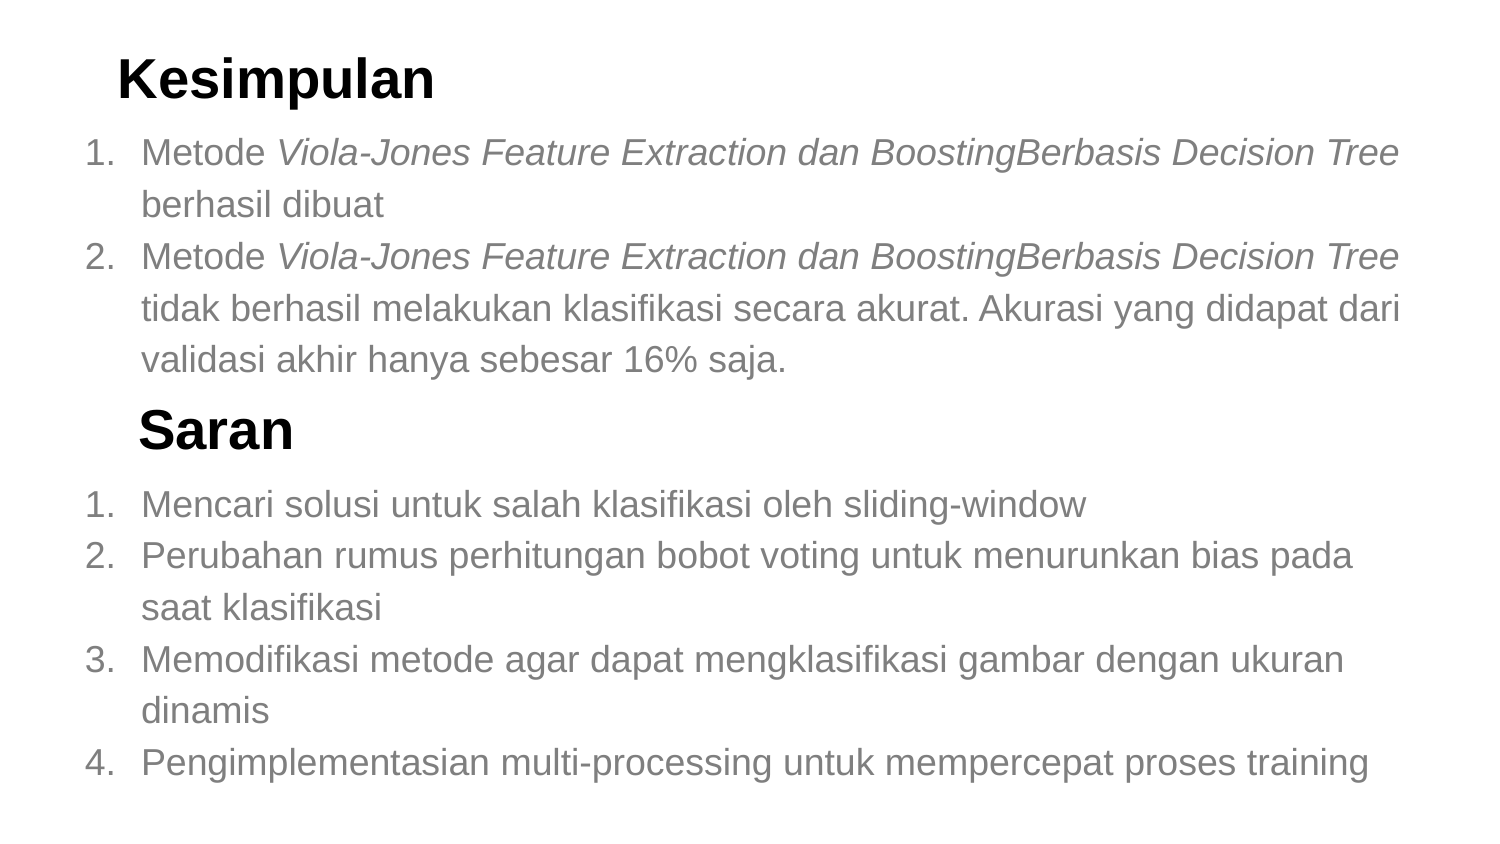

# Kesimpulan
Metode Viola-Jones Feature Extraction dan BoostingBerbasis Decision Tree berhasil dibuat
Metode Viola-Jones Feature Extraction dan BoostingBerbasis Decision Tree tidak berhasil melakukan klasifikasi secara akurat. Akurasi yang didapat dari validasi akhir hanya sebesar 16% saja.
Saran
Mencari solusi untuk salah klasifikasi oleh sliding-window
Perubahan rumus perhitungan bobot voting untuk menurunkan bias pada saat klasifikasi
Memodifikasi metode agar dapat mengklasifikasi gambar dengan ukuran dinamis
Pengimplementasian multi-processing untuk mempercepat proses training